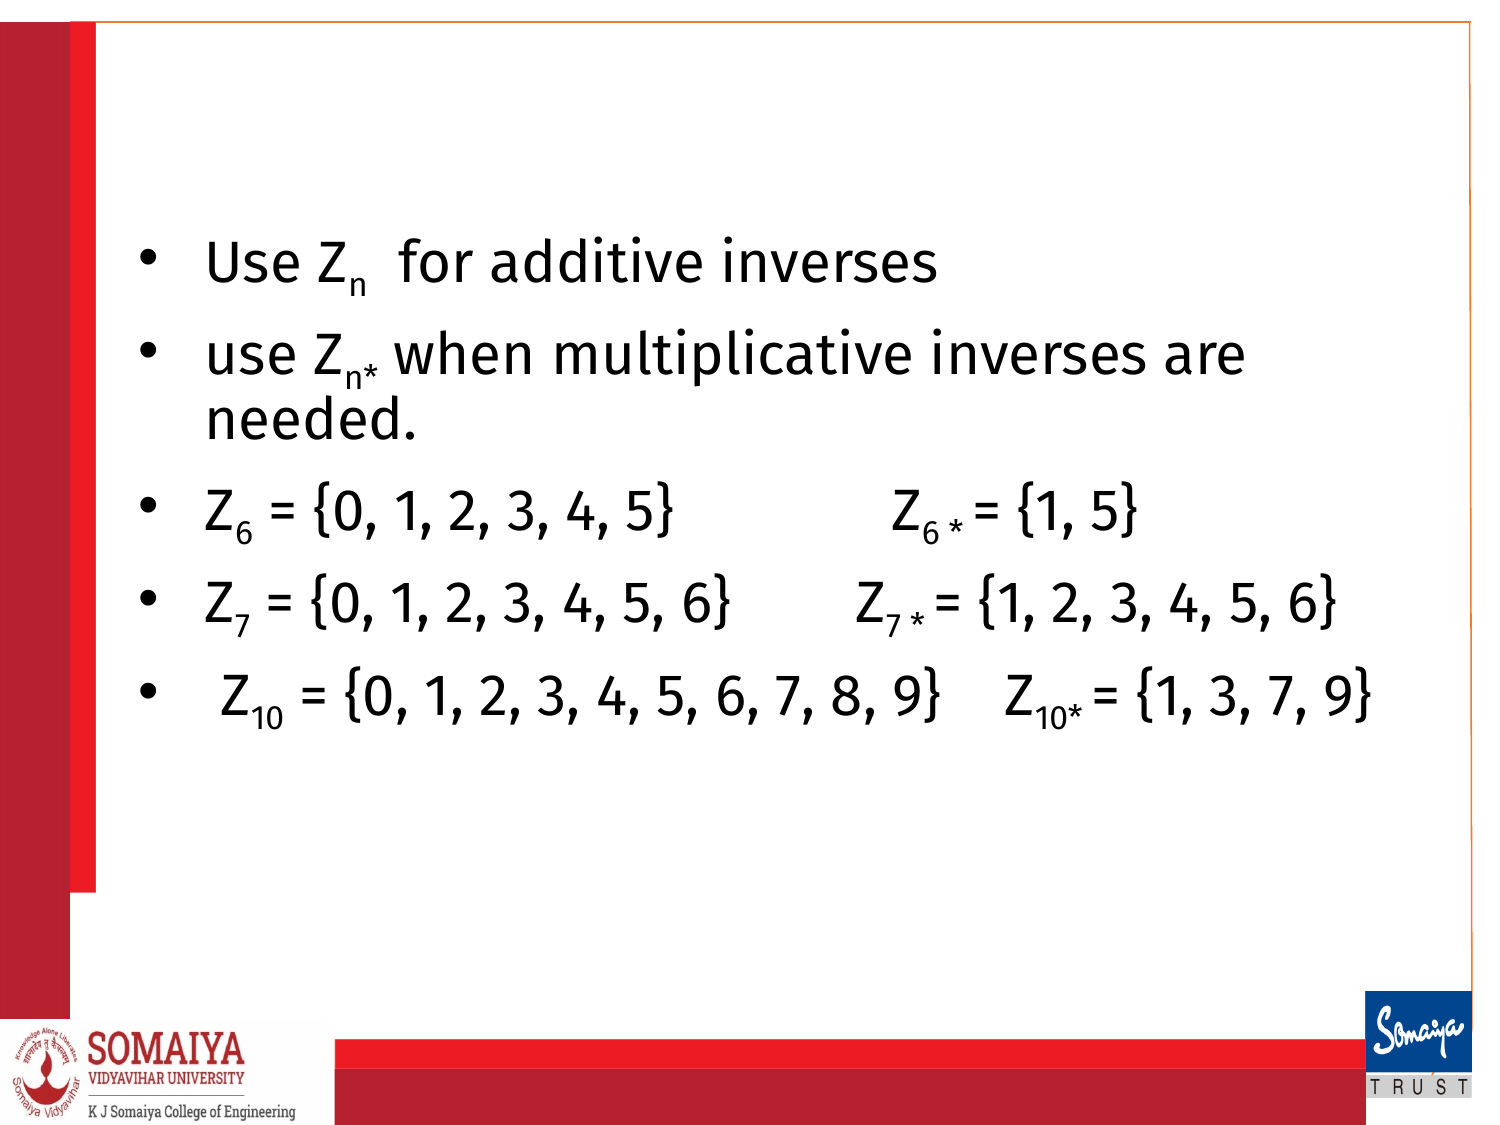

#
Use Zn  for additive inverses
use Zn* when multiplicative inverses are needed.
Z6 = {0, 1, 2, 3, 4, 5}              Z6 * = {1, 5}
Z7 = {0, 1, 2, 3, 4, 5, 6}        Z7 * = {1, 2, 3, 4, 5, 6}
 Z10 = {0, 1, 2, 3, 4, 5, 6, 7, 8, 9}    Z10* = {1, 3, 7, 9}